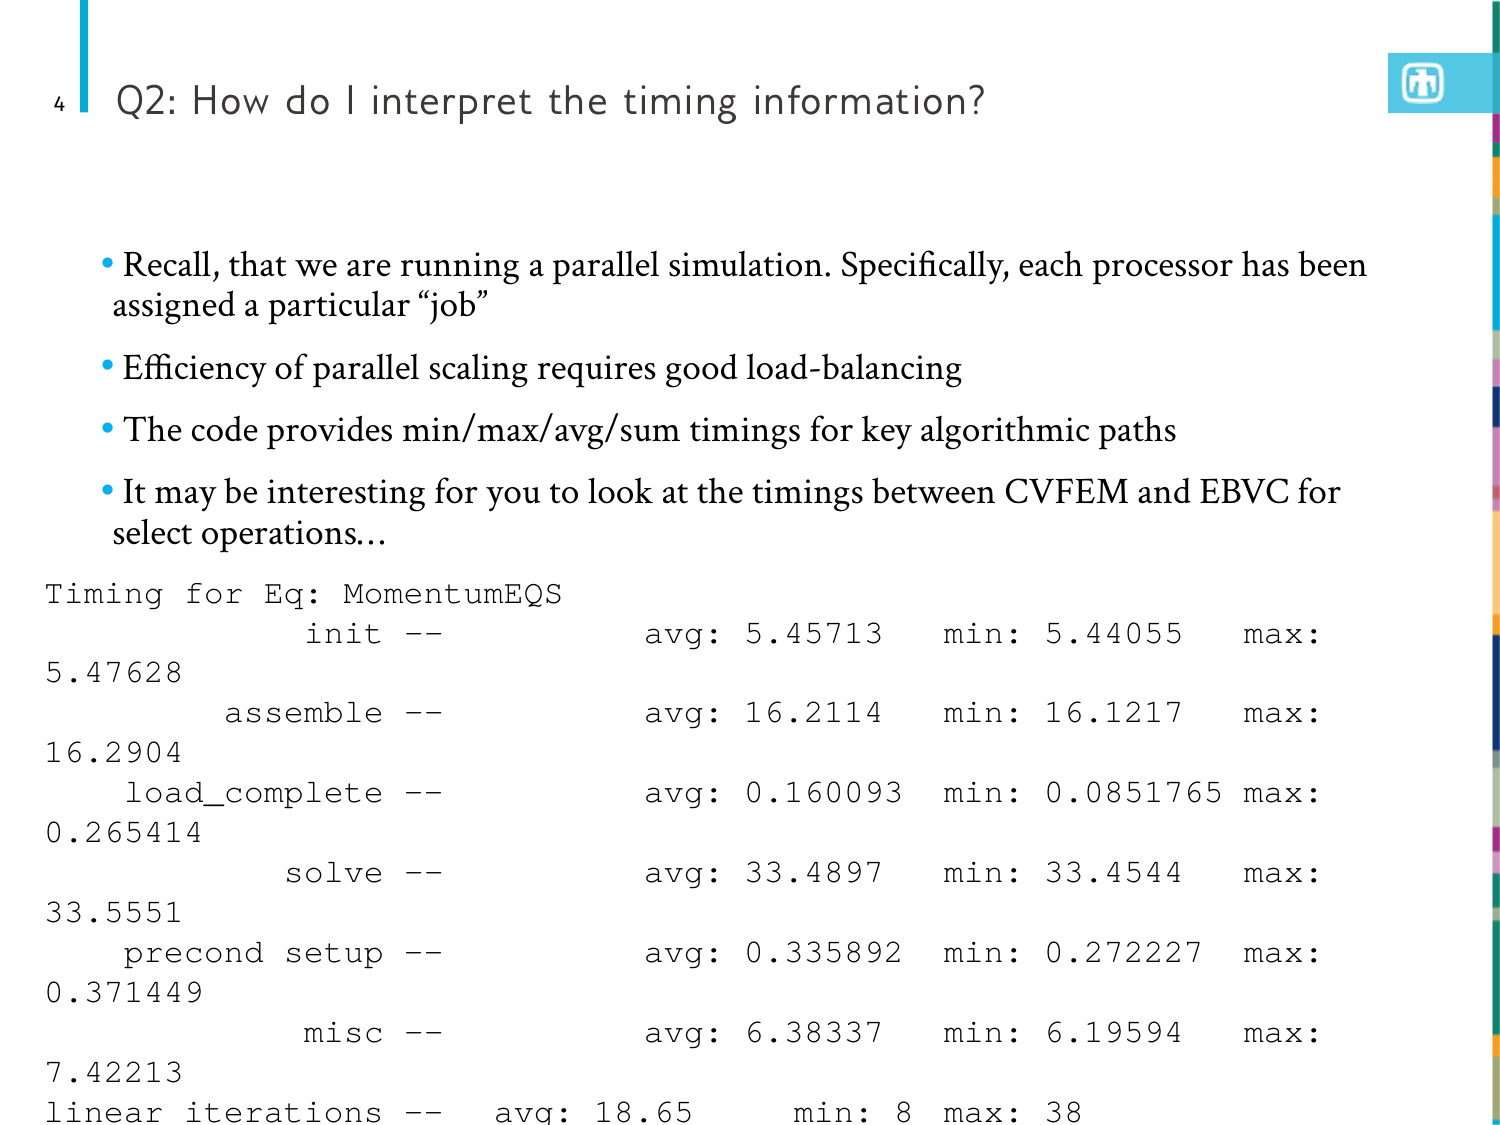

# Q2: How do I interpret the timing information?
4
 Recall, that we are running a parallel simulation. Specifically, each processor has been assigned a particular “job”
 Efficiency of parallel scaling requires good load-balancing
 The code provides min/max/avg/sum timings for key algorithmic paths
 It may be interesting for you to look at the timings between CVFEM and EBVC for select operations…
Timing for Eq: MomentumEQS
             init --   	avg: 5.45713 	min: 5.44055 	max: 5.47628
         assemble --   	avg: 16.2114 	min: 16.1217 	max: 16.2904
    load_complete --   	avg: 0.160093 	min: 0.0851765 max: 0.265414
            solve --   	avg: 33.4897 	min: 33.4544 	max: 33.5551
    precond setup --   	avg: 0.335892 	min: 0.272227 	max: 0.371449
             misc --   	avg: 6.38337 	min: 6.19594 	max: 7.42213
linear iterations --  	avg: 18.65 	min: 8 	max: 38

Min No-output time 136.9932 sec
Avg No-output time 137.0108 sec
Max No-output time 137.0243 sec